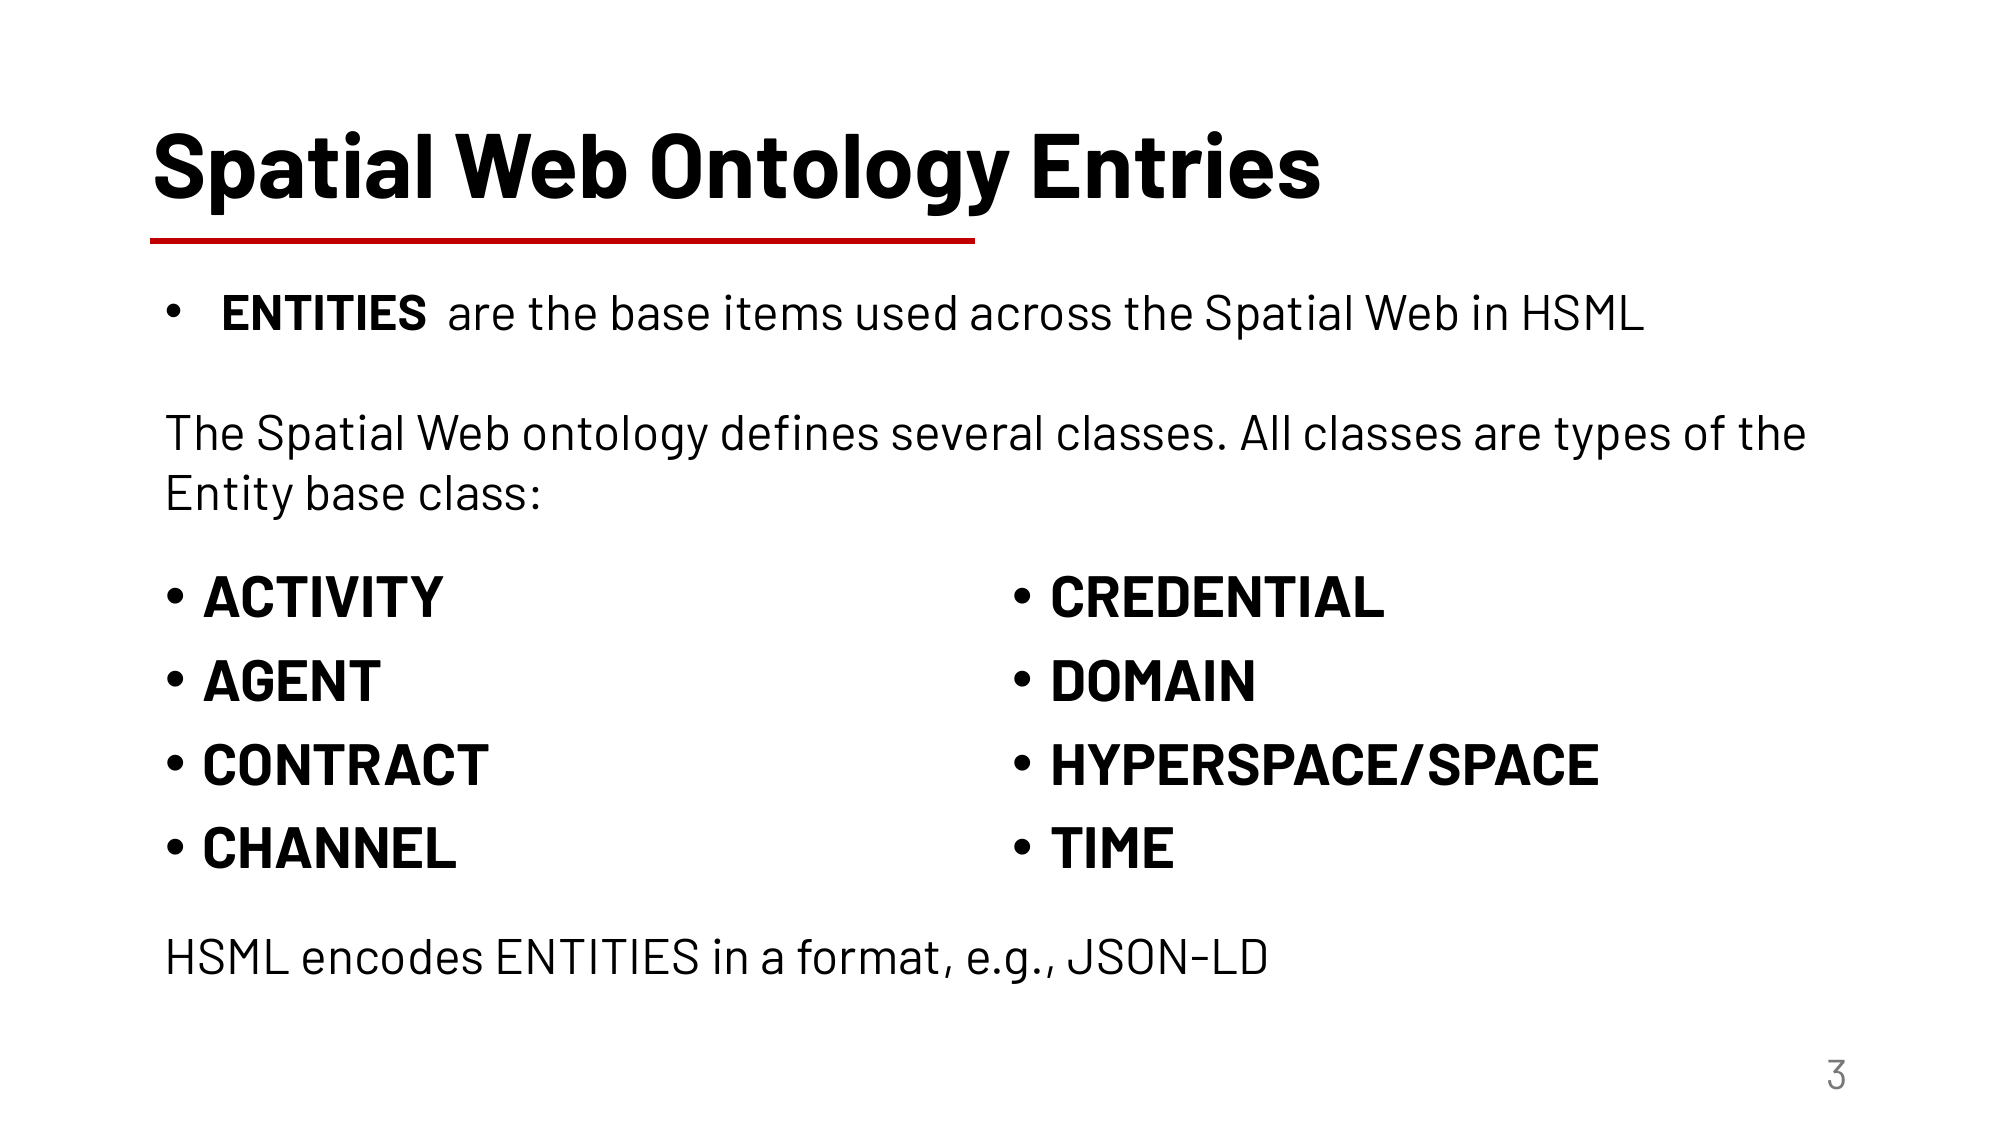

# Spatial Web Ontology Entries
ENTITIES  are the base items used across the Spatial Web in HSML

The Spatial Web ontology defines several classes. All classes are types of the Entity base class:
ACTIVITY
AGENT
CONTRACT
CHANNEL
CREDENTIAL
DOMAIN
HYPERSPACE/SPACE
TIME
HSML encodes ENTITIES in a format, e.g., JSON-LD
3